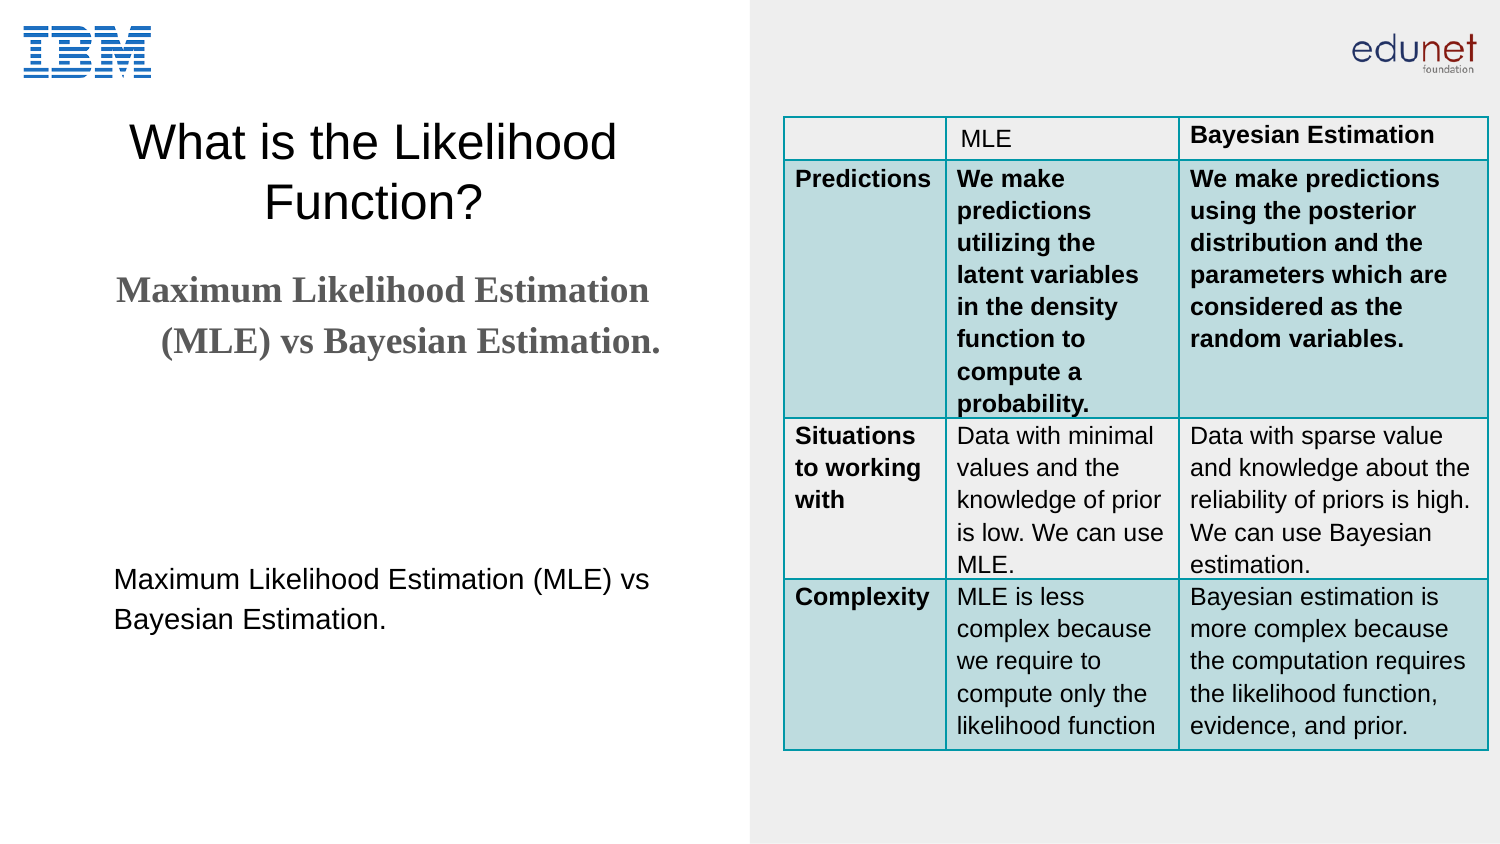

# What is the Likelihood Function?
|  | MLE | Bayesian Estimation |
| --- | --- | --- |
| Predictions | We make predictions utilizing the latent variables in the density function to compute a probability. | We make predictions using the posterior distribution and the parameters which are considered as the random variables. |
| Situations to working with | Data with minimal values and the knowledge of prior is low. We can use MLE. | Data with sparse value and knowledge about the reliability of priors is high. We can use Bayesian estimation. |
| Complexity | MLE is less complex because we require to compute only the likelihood function | Bayesian estimation is more complex because the computation requires the likelihood function, evidence, and prior. |
Maximum Likelihood Estimation (MLE) vs Bayesian Estimation.
Maximum Likelihood Estimation (MLE) vs Bayesian Estimation.